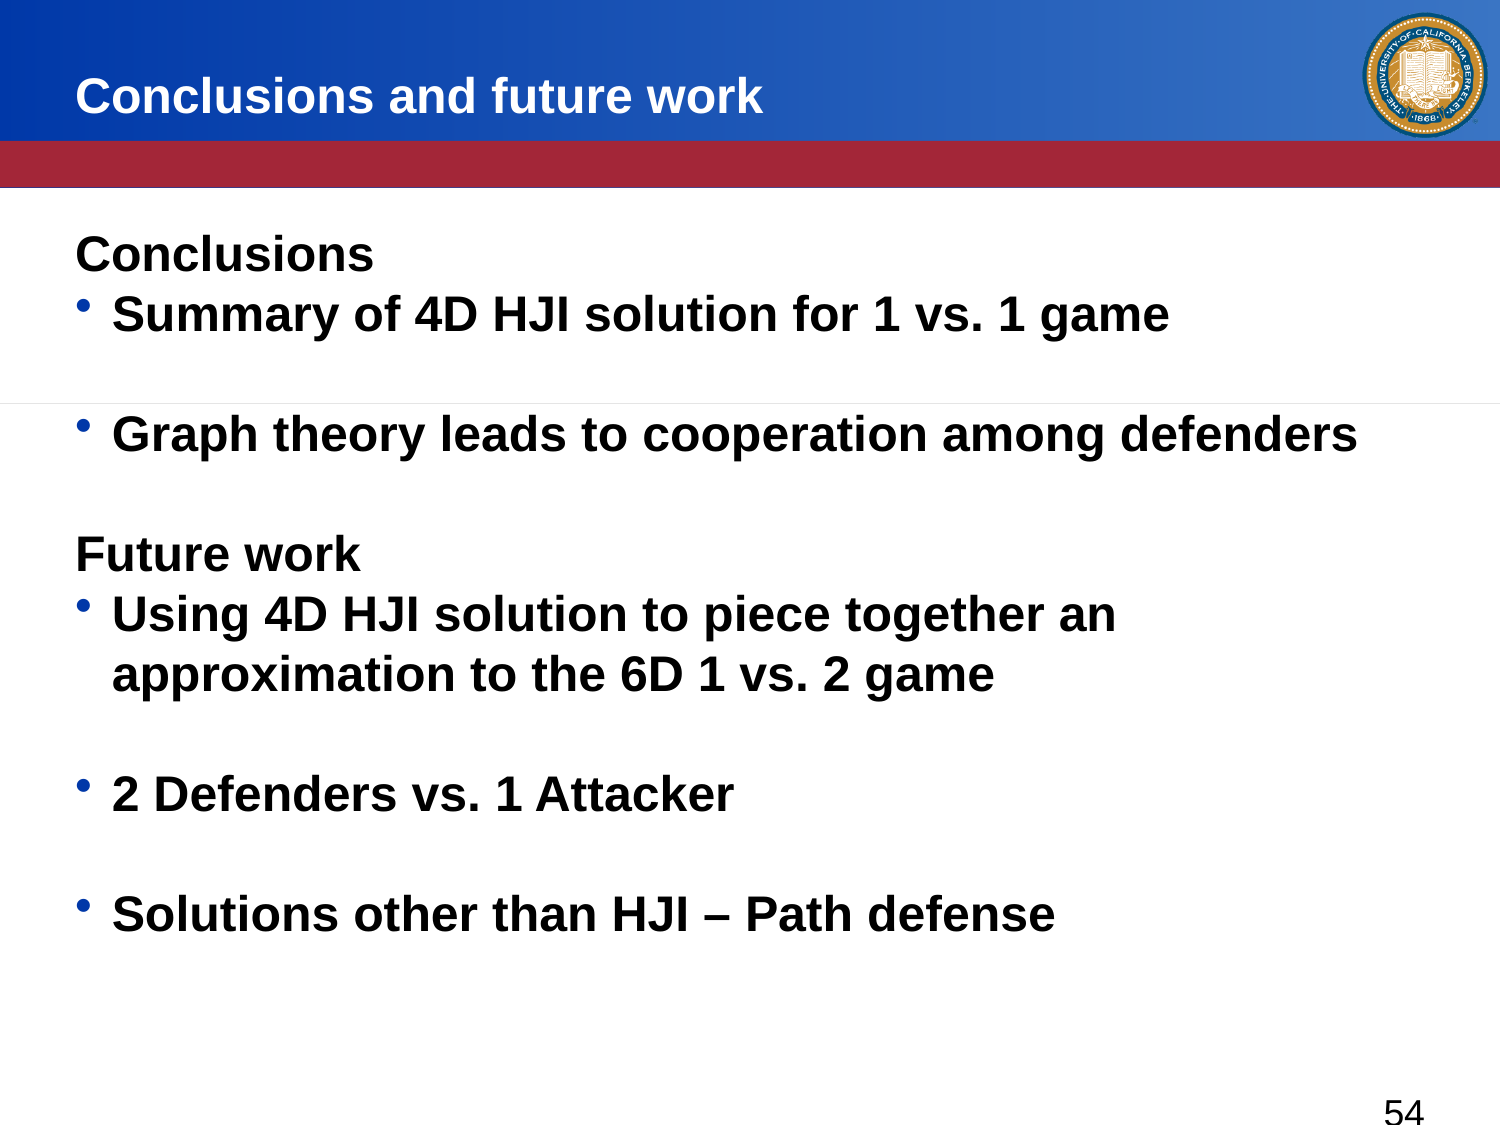

# Conclusions and future work
Conclusions
Summary of 4D HJI solution for 1 vs. 1 game

Graph theory leads to cooperation among defenders

Future work
Using 4D HJI solution to piece together an approximation to the 6D 1 vs. 2 game

2 Defenders vs. 1 Attacker

Solutions other than HJI – Path defense

54